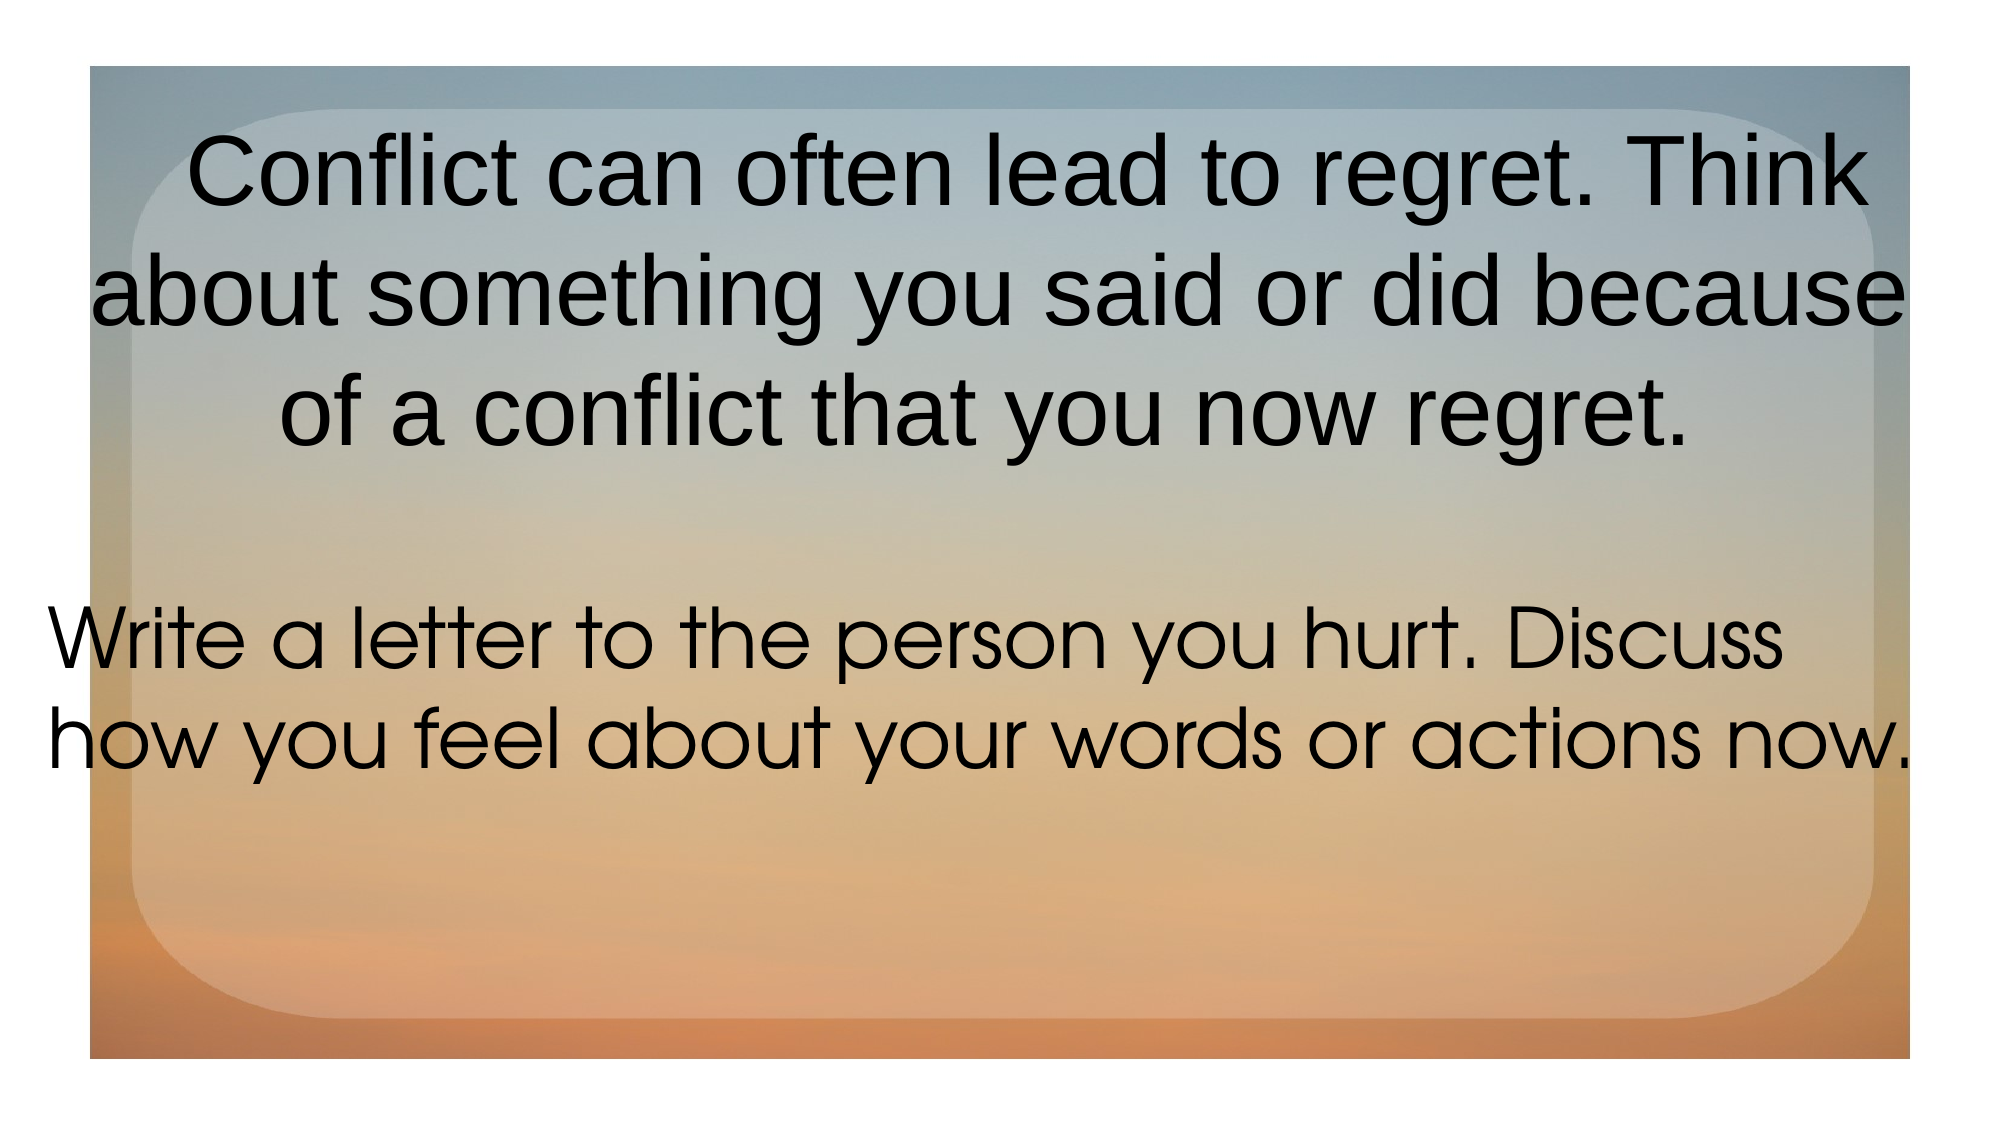

Conflict can often lead to regret. Think about something you said or did because of a conflict that you now regret.

Write a letter to the person you hurt. Discuss how you feel about your words or actions now.